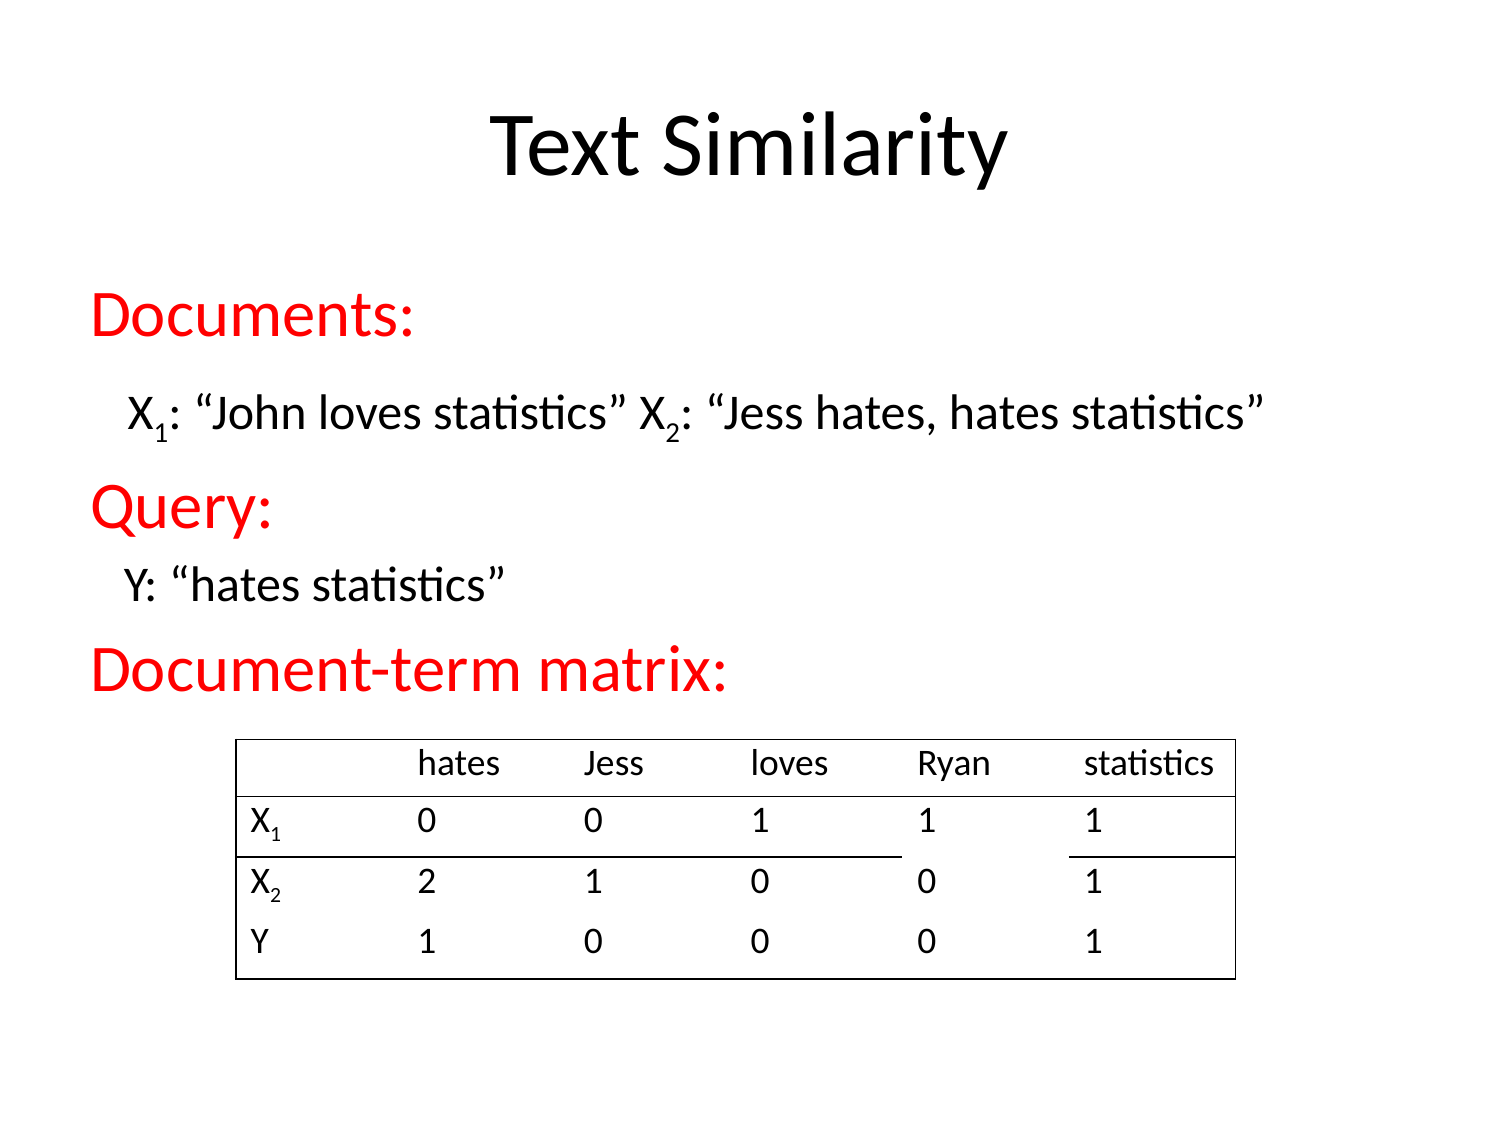

# Text Similarity
Documents:
   X1: “John loves statistics” X2: “Jess hates, hates statistics”
Query:
   Y: “hates statistics”
Document-term matrix:

|  | hates | Jess | loves | Ryan | statistics |
| --- | --- | --- | --- | --- | --- |
| X1 | 0 | 0 | 1 | 1 | 1 |
| X2 | 2 | 1 | 0 | 0 | 1 |
| Y | 1 | 0 | 0 | 0 | 1 |